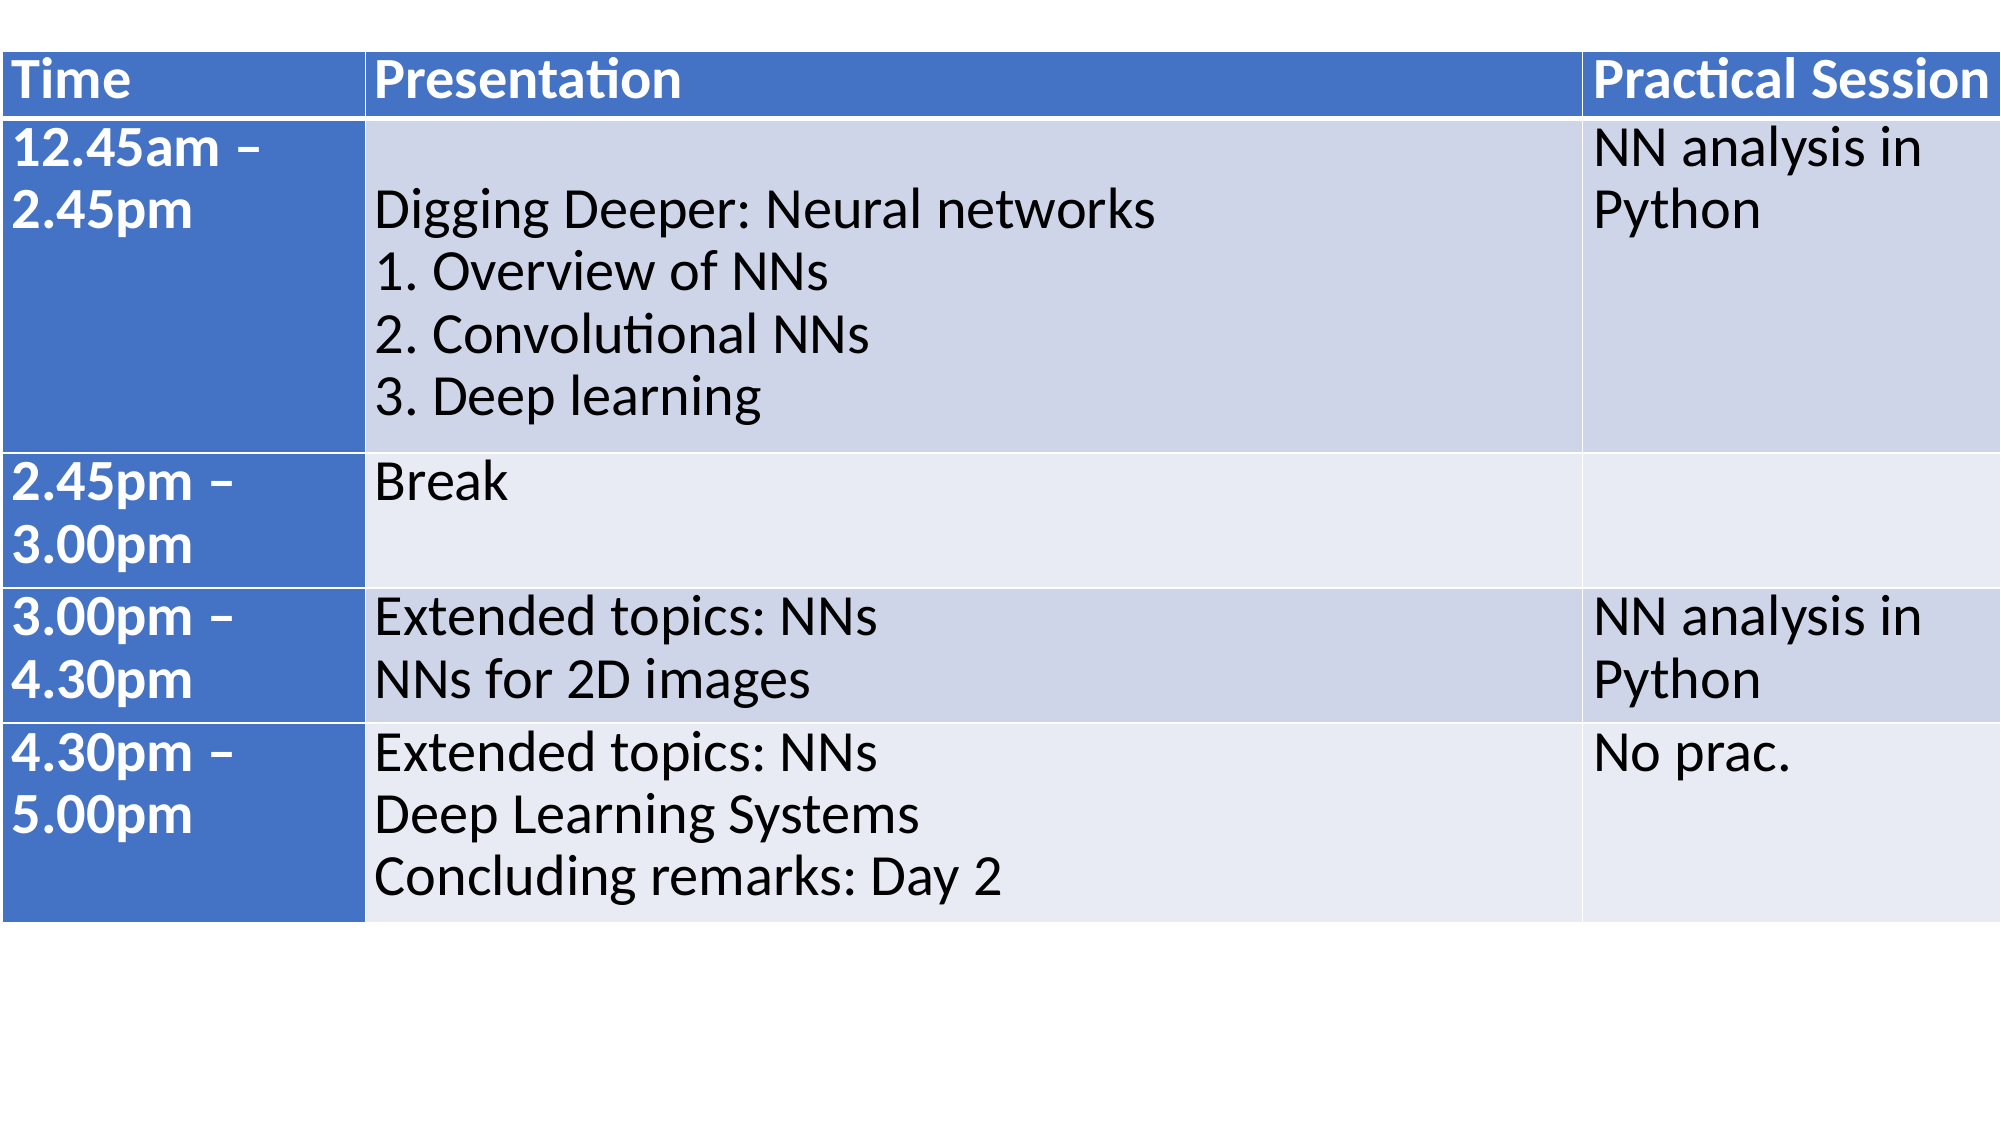

| Time | Presentation | Practical Session |
| --- | --- | --- |
| 12.45am – 2.45pm | Digging Deeper: Neural networks 1. Overview of NNs 2. Convolutional NNs 3. Deep learning | NN analysis in Python |
| 2.45pm – 3.00pm | Break |  |
| 3.00pm – 4.30pm | Extended topics: NNs NNs for 2D images | NN analysis in Python |
| 4.30pm – 5.00pm | Extended topics: NNs Deep Learning Systems Concluding remarks: Day 2 | No prac. |